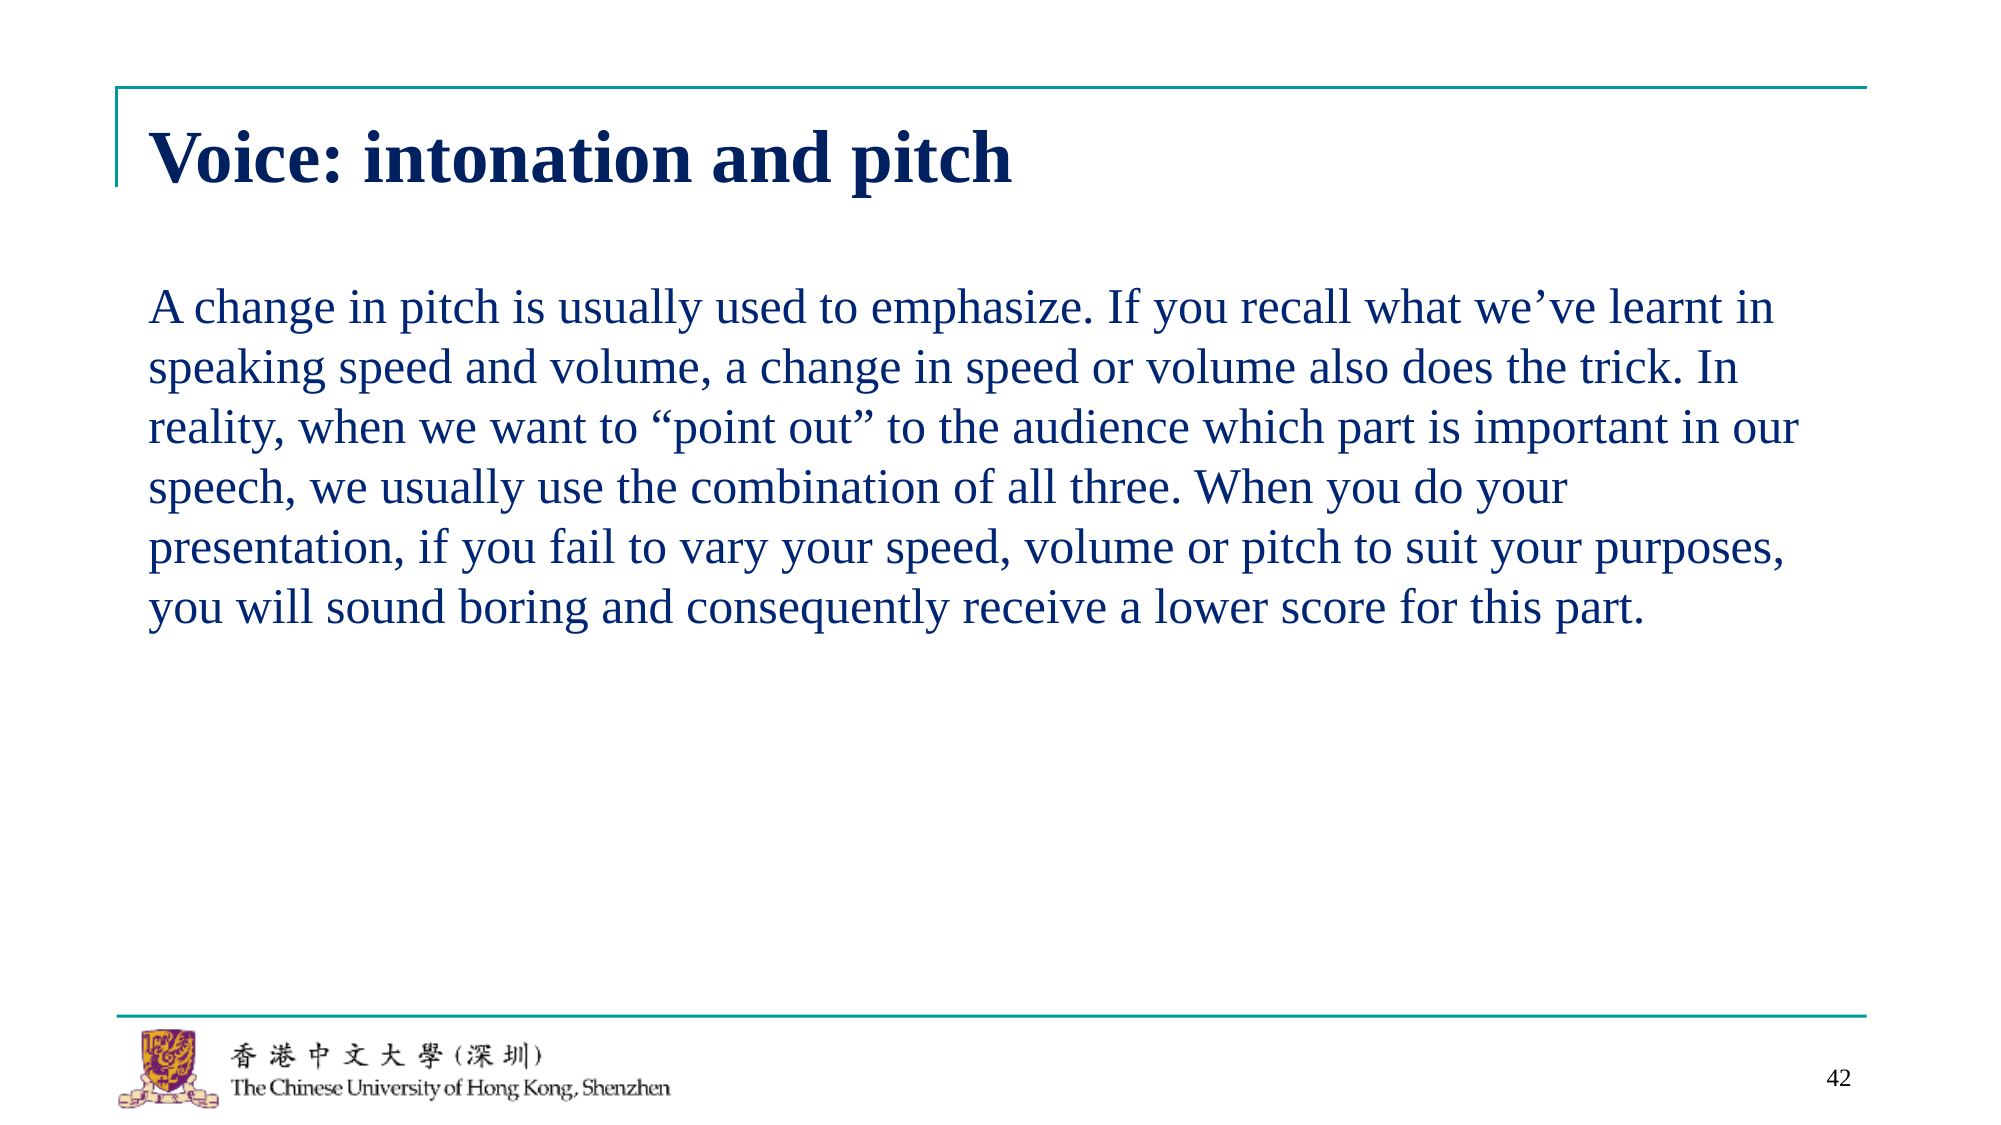

# Voice: intonation and pitch
A change in pitch is usually used to emphasize. If you recall what we’ve learnt in speaking speed and volume, a change in speed or volume also does the trick. In reality, when we want to “point out” to the audience which part is important in our speech, we usually use the combination of all three. When you do your presentation, if you fail to vary your speed, volume or pitch to suit your purposes, you will sound boring and consequently receive a lower score for this part.
42